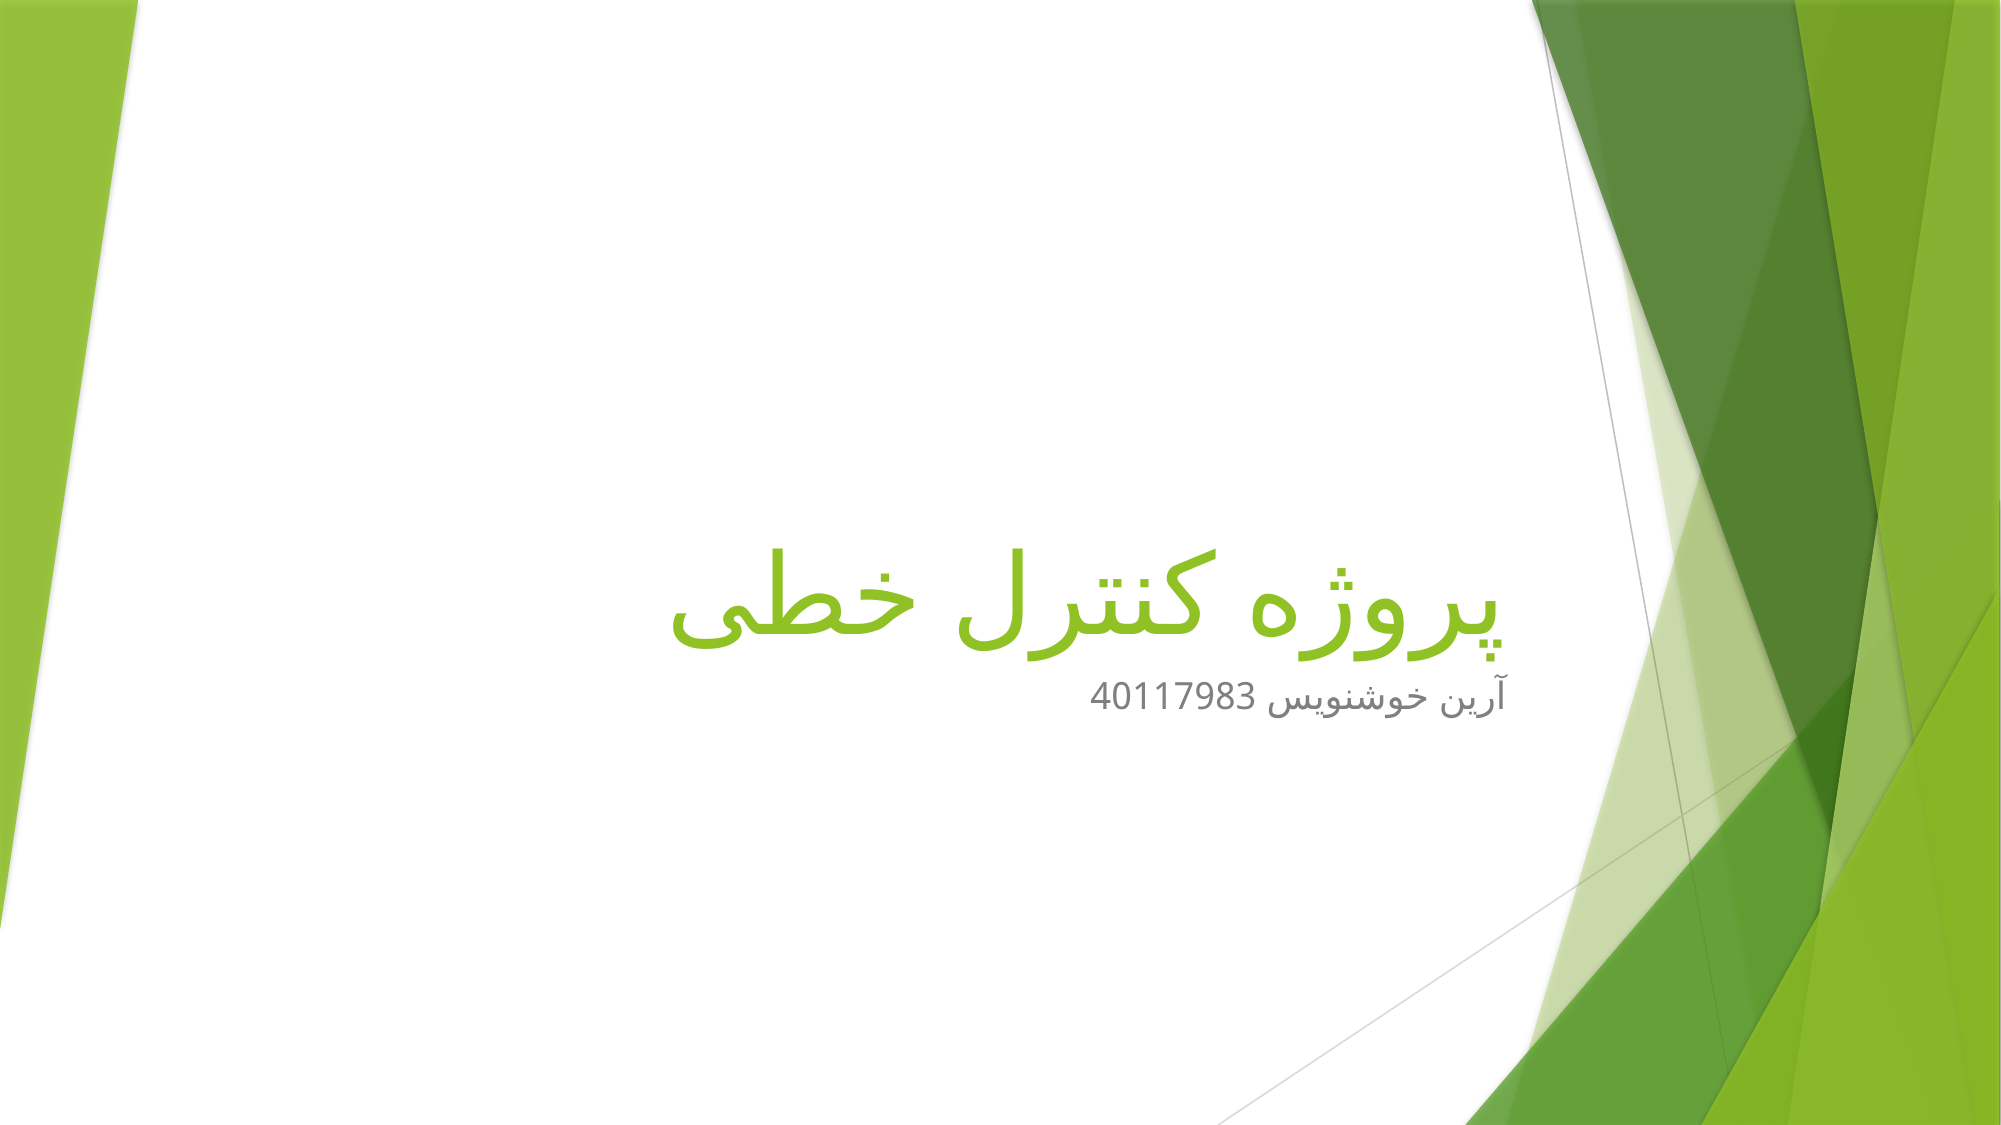

# پروژه کنترل خطی
آرین خوشنویس 40117983